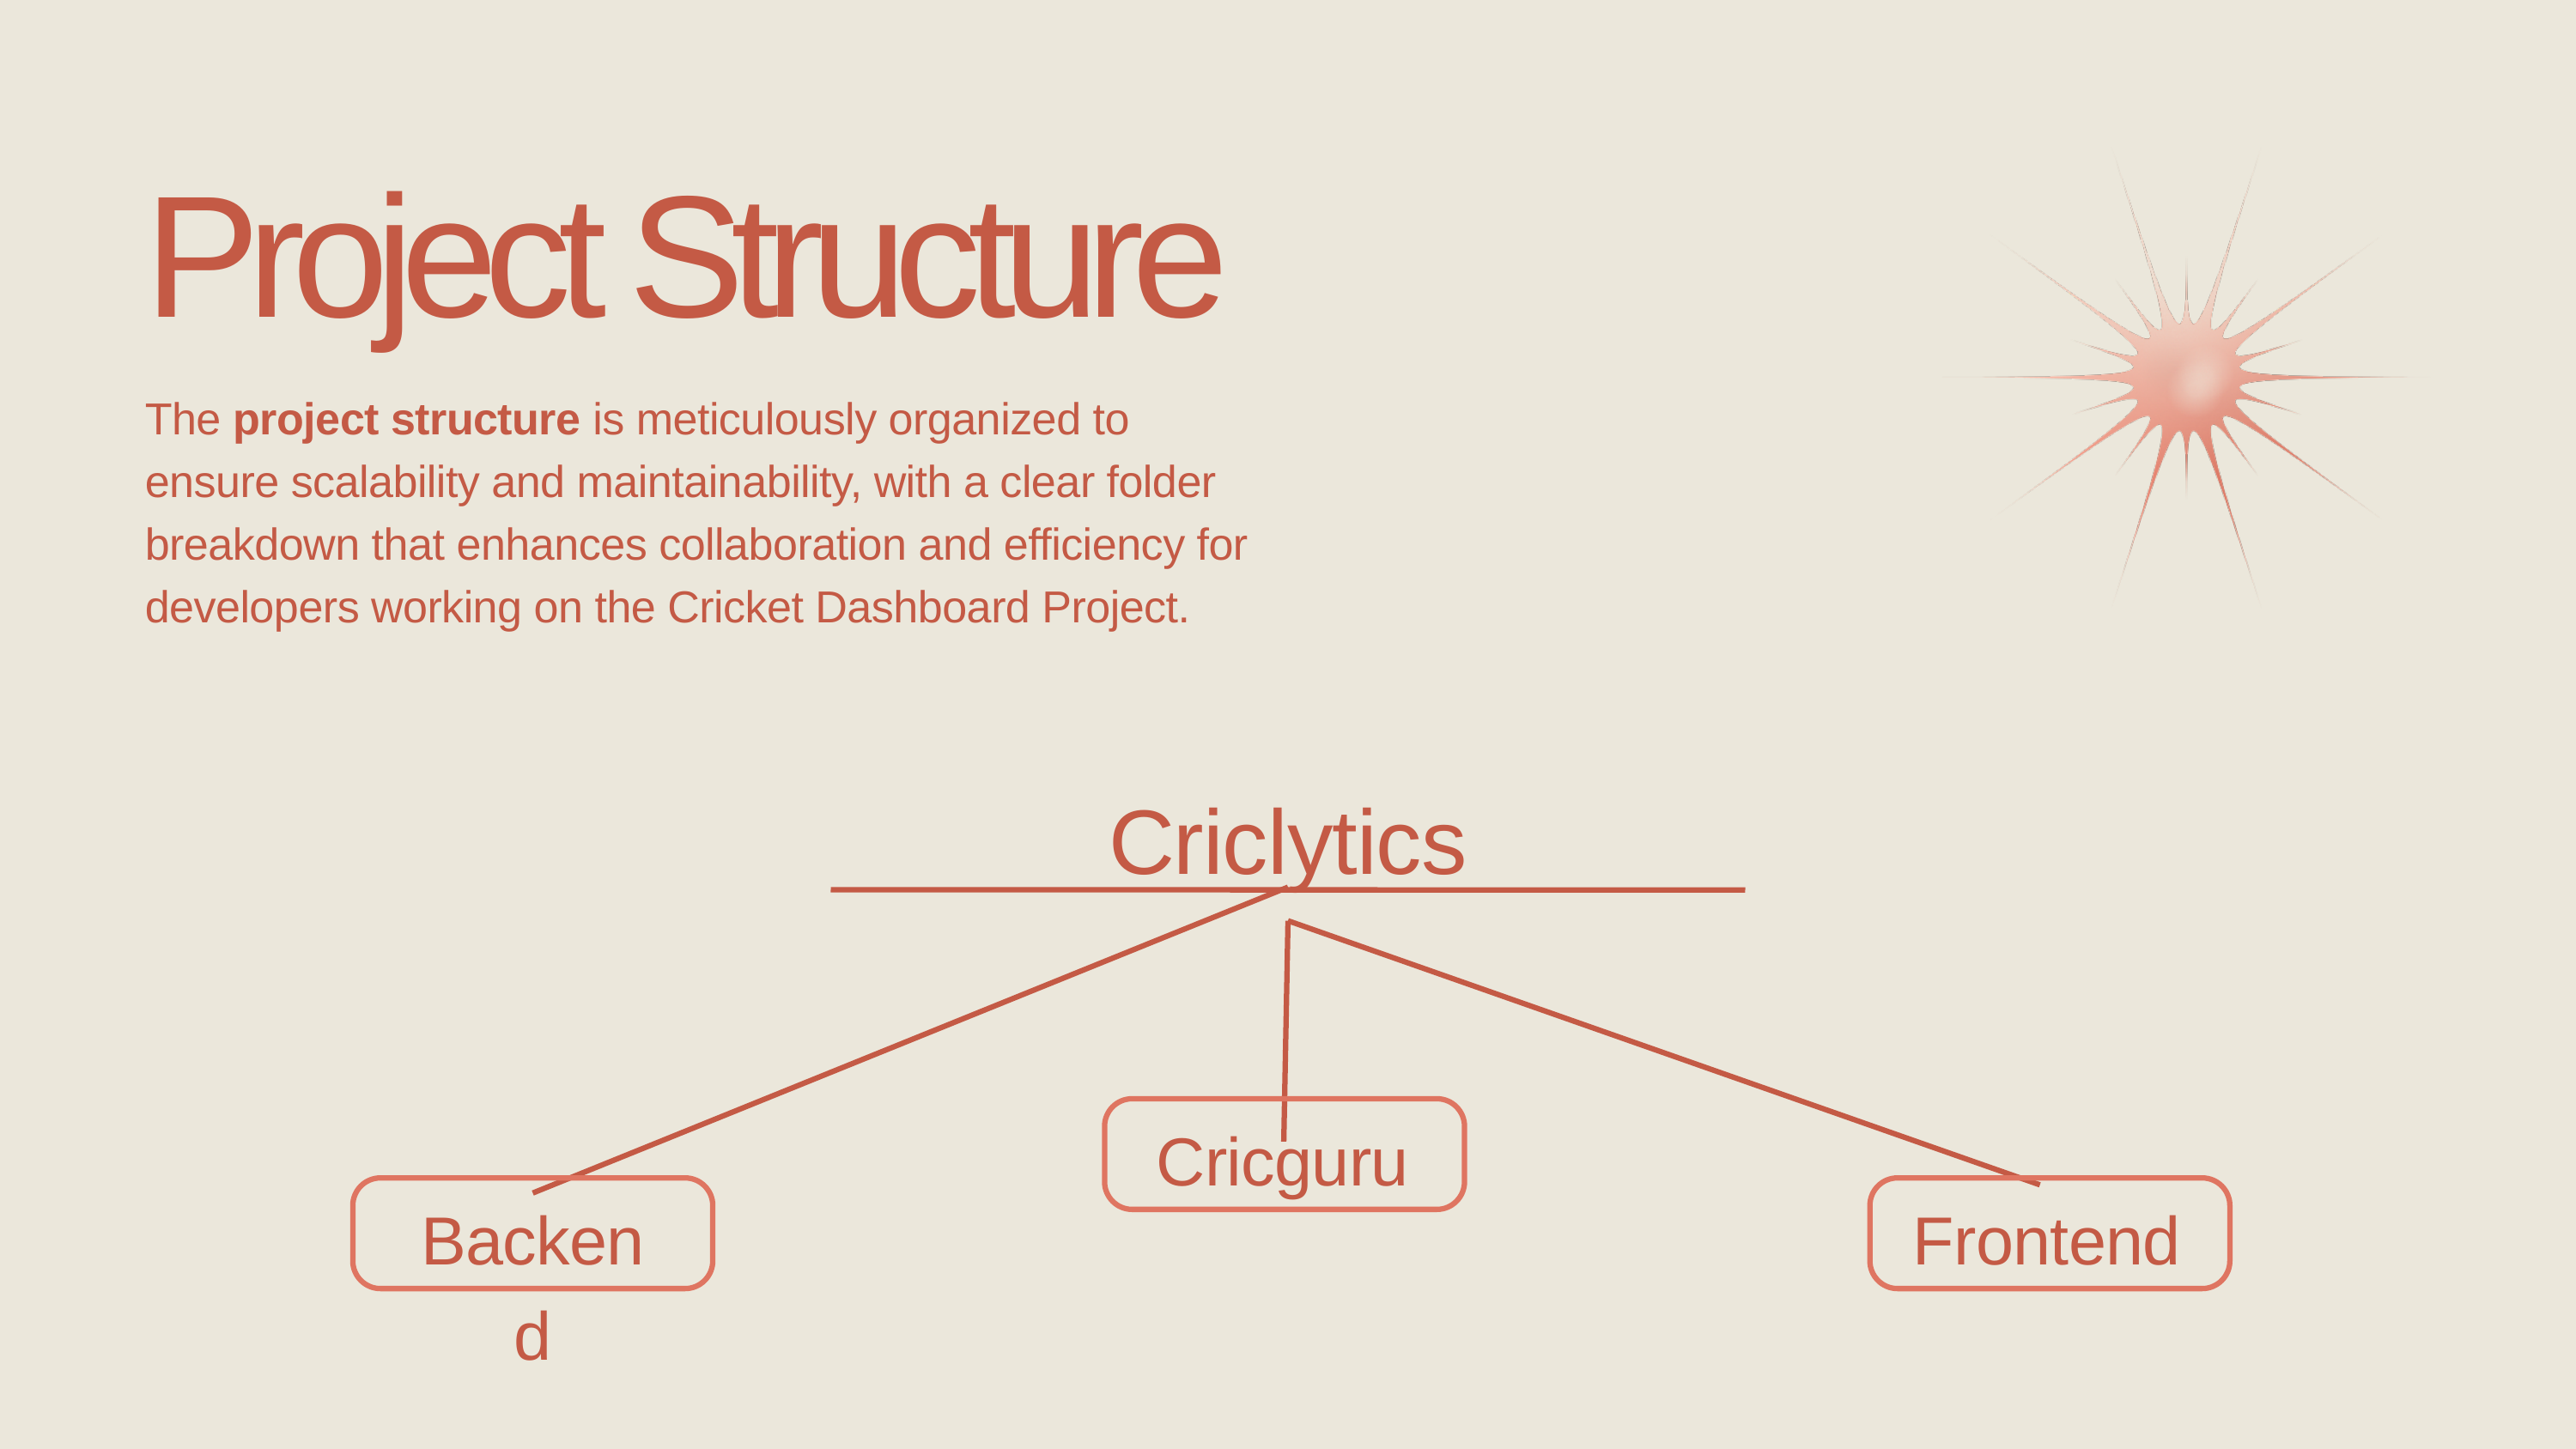

Project Structure
The project structure is meticulously organized to ensure scalability and maintainability, with a clear folder breakdown that enhances collaboration and efficiency for developers working on the Cricket Dashboard Project.

Criclytics

Cricguru

Backend
Frontend